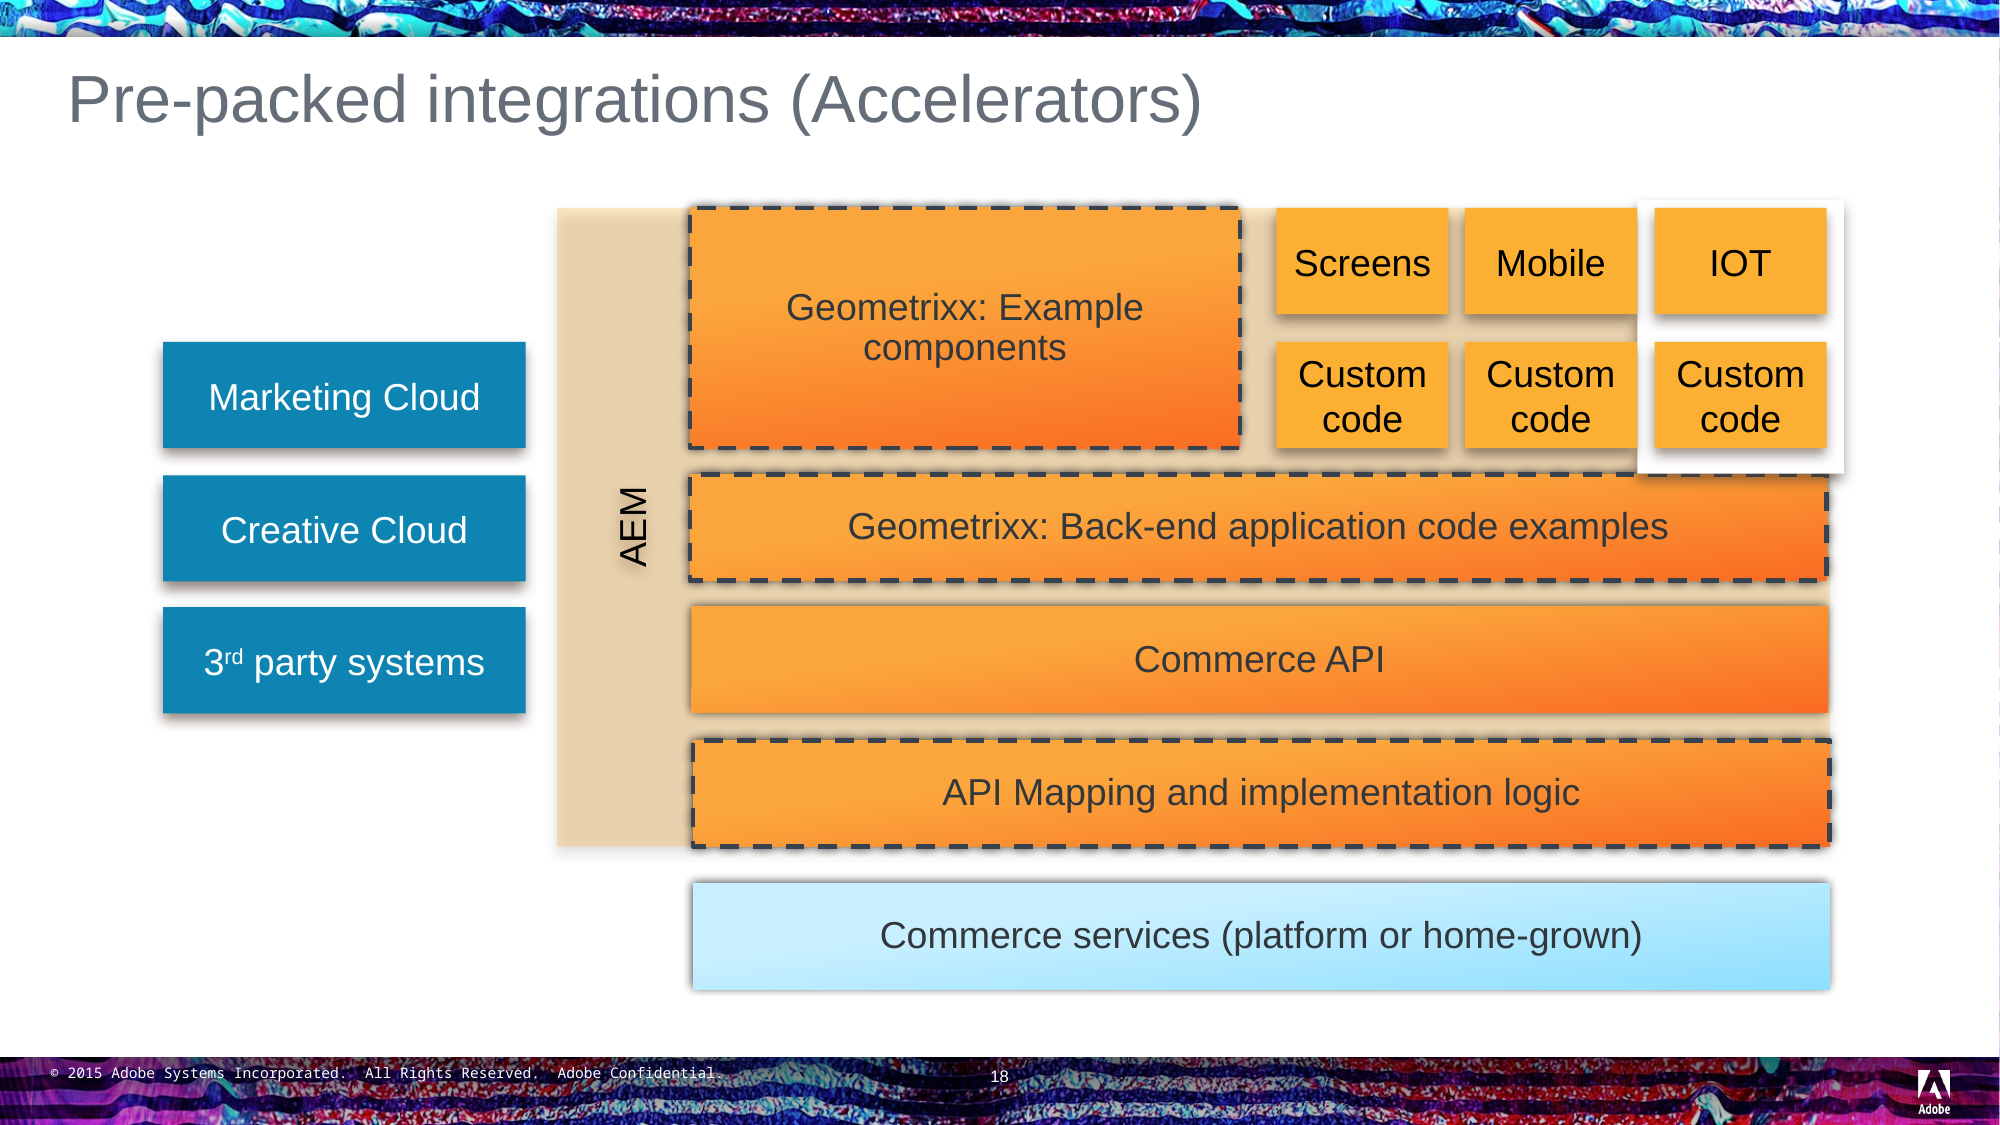

AEM

# Pre-packed integrations (Accelerators)

Geometrixx: Example
components
Screens
Mobile
IOT
Marketing Cloud
Custom code
Custom code
Custom code
Geometrixx: Back-end application code examples
Creative Cloud
Commerce API
3rd party systems
API Mapping and implementation logic
Commerce services (platform or home-grown)
18